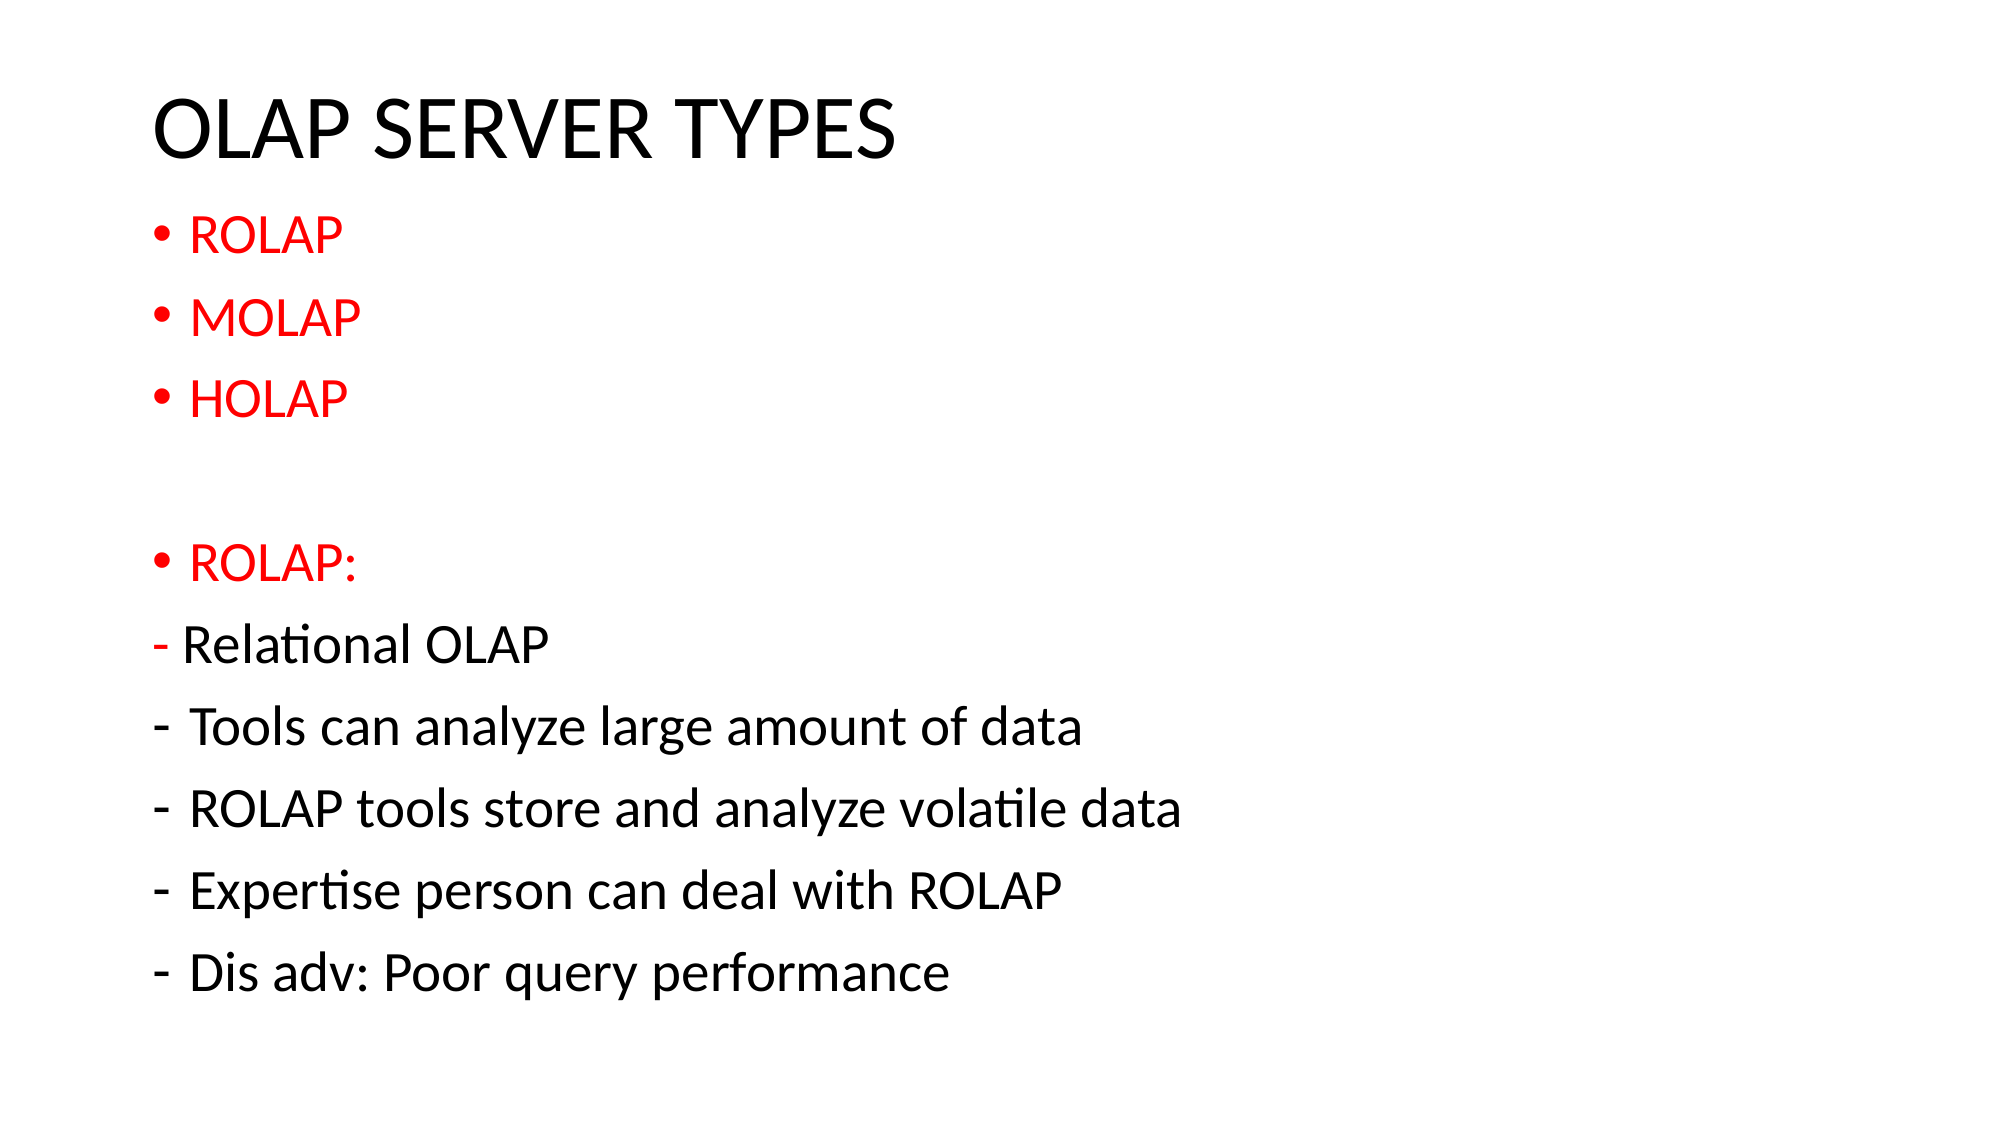

# OLAP SERVER TYPES
ROLAP
MOLAP
HOLAP

ROLAP:
- Relational OLAP
Tools can analyze large amount of data
ROLAP tools store and analyze volatile data
Expertise person can deal with ROLAP
Dis adv: Poor query performance